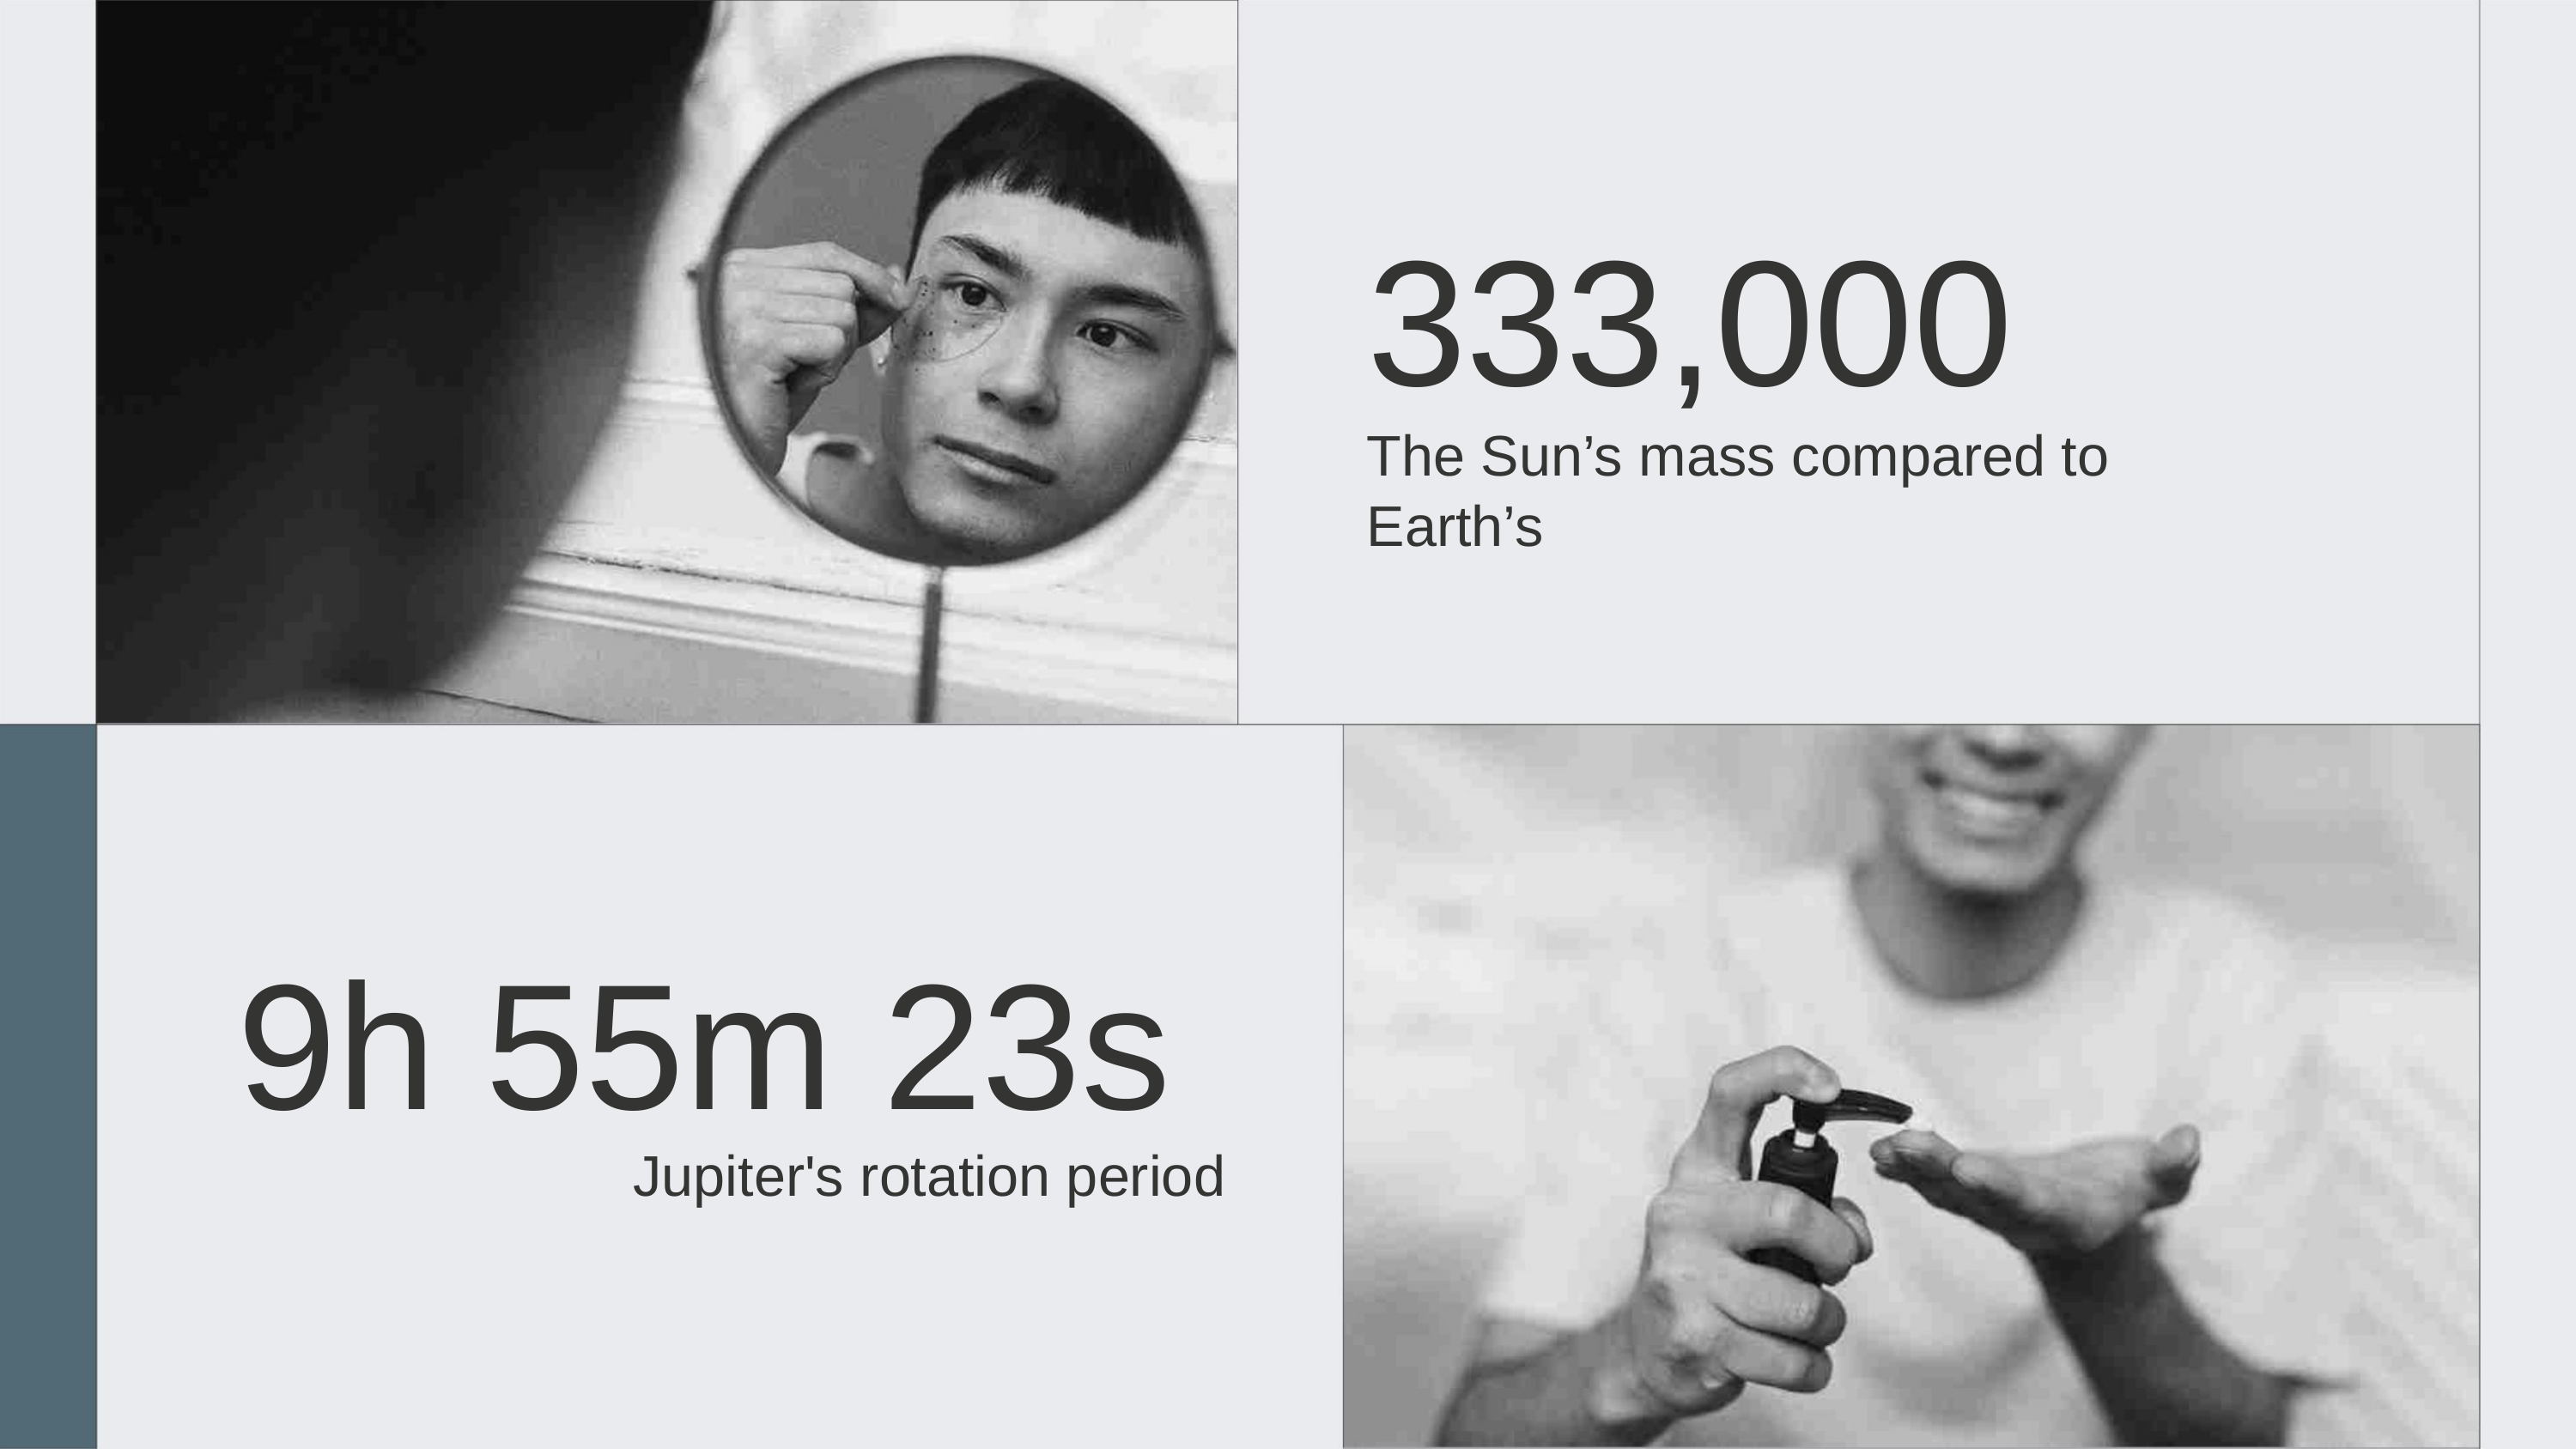

333,000
The Sun’s mass compared to Earth’s
9h 55m 23s
Jupiter's rotation period